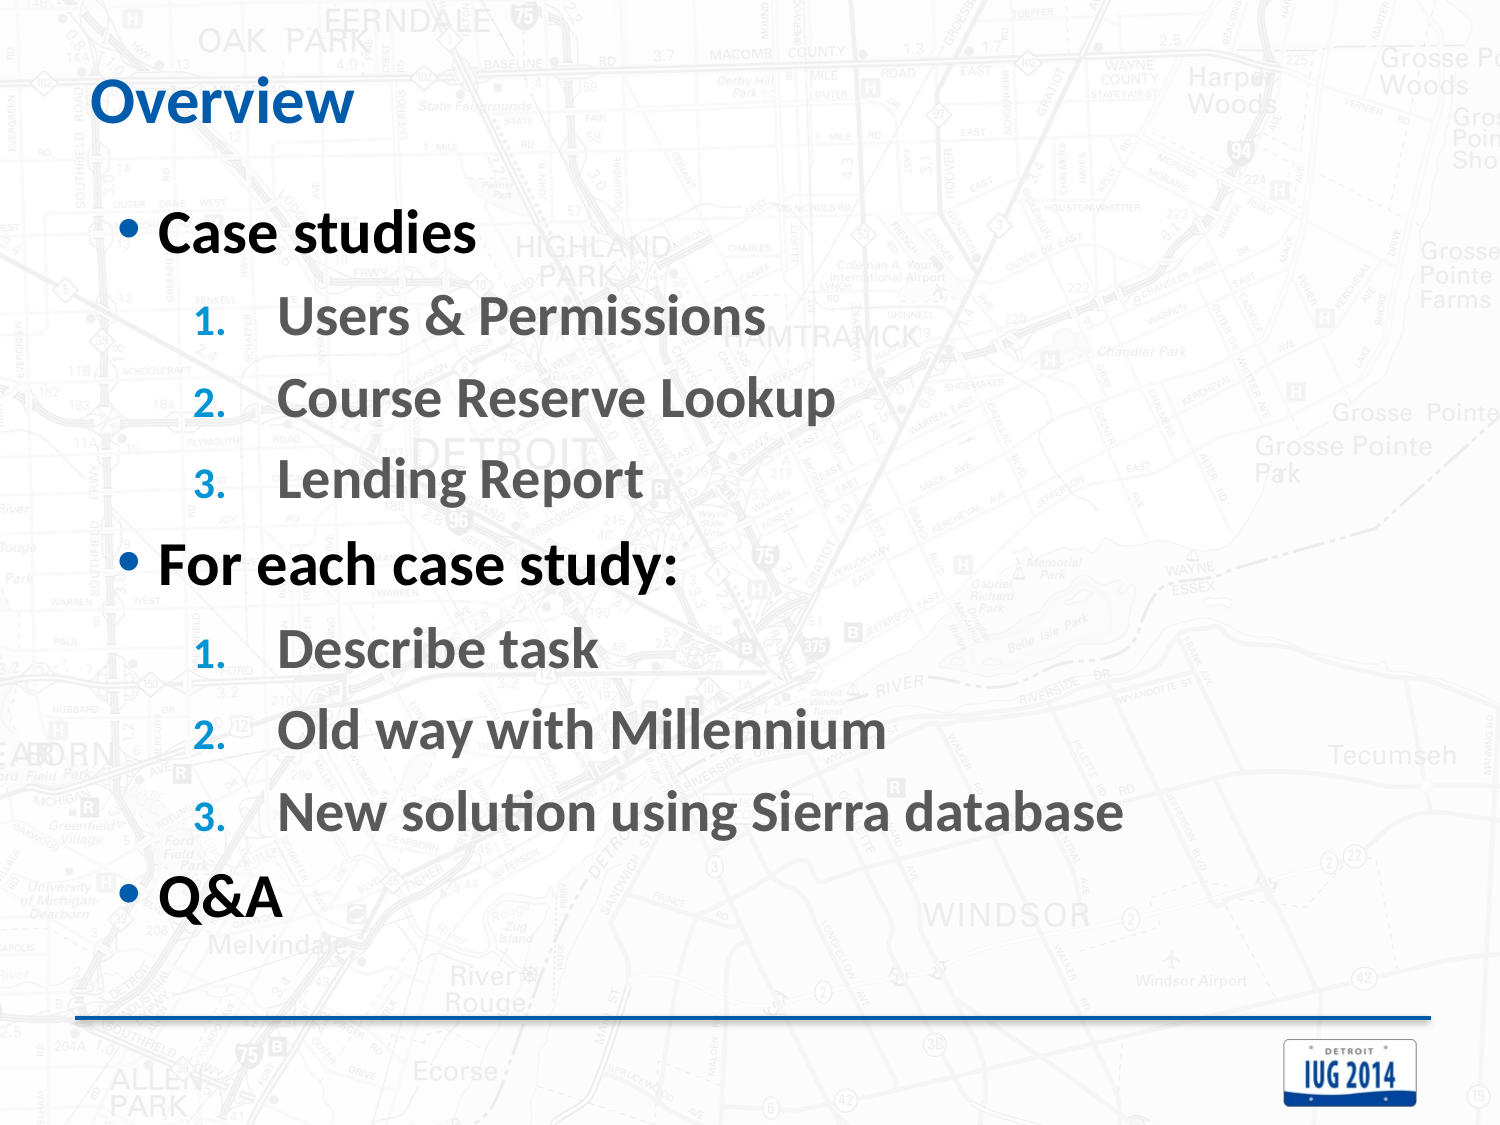

# Overview
Case studies
Users & Permissions
Course Reserve Lookup
Lending Report
For each case study:
Describe task
Old way with Millennium
New solution using Sierra database
Q&A